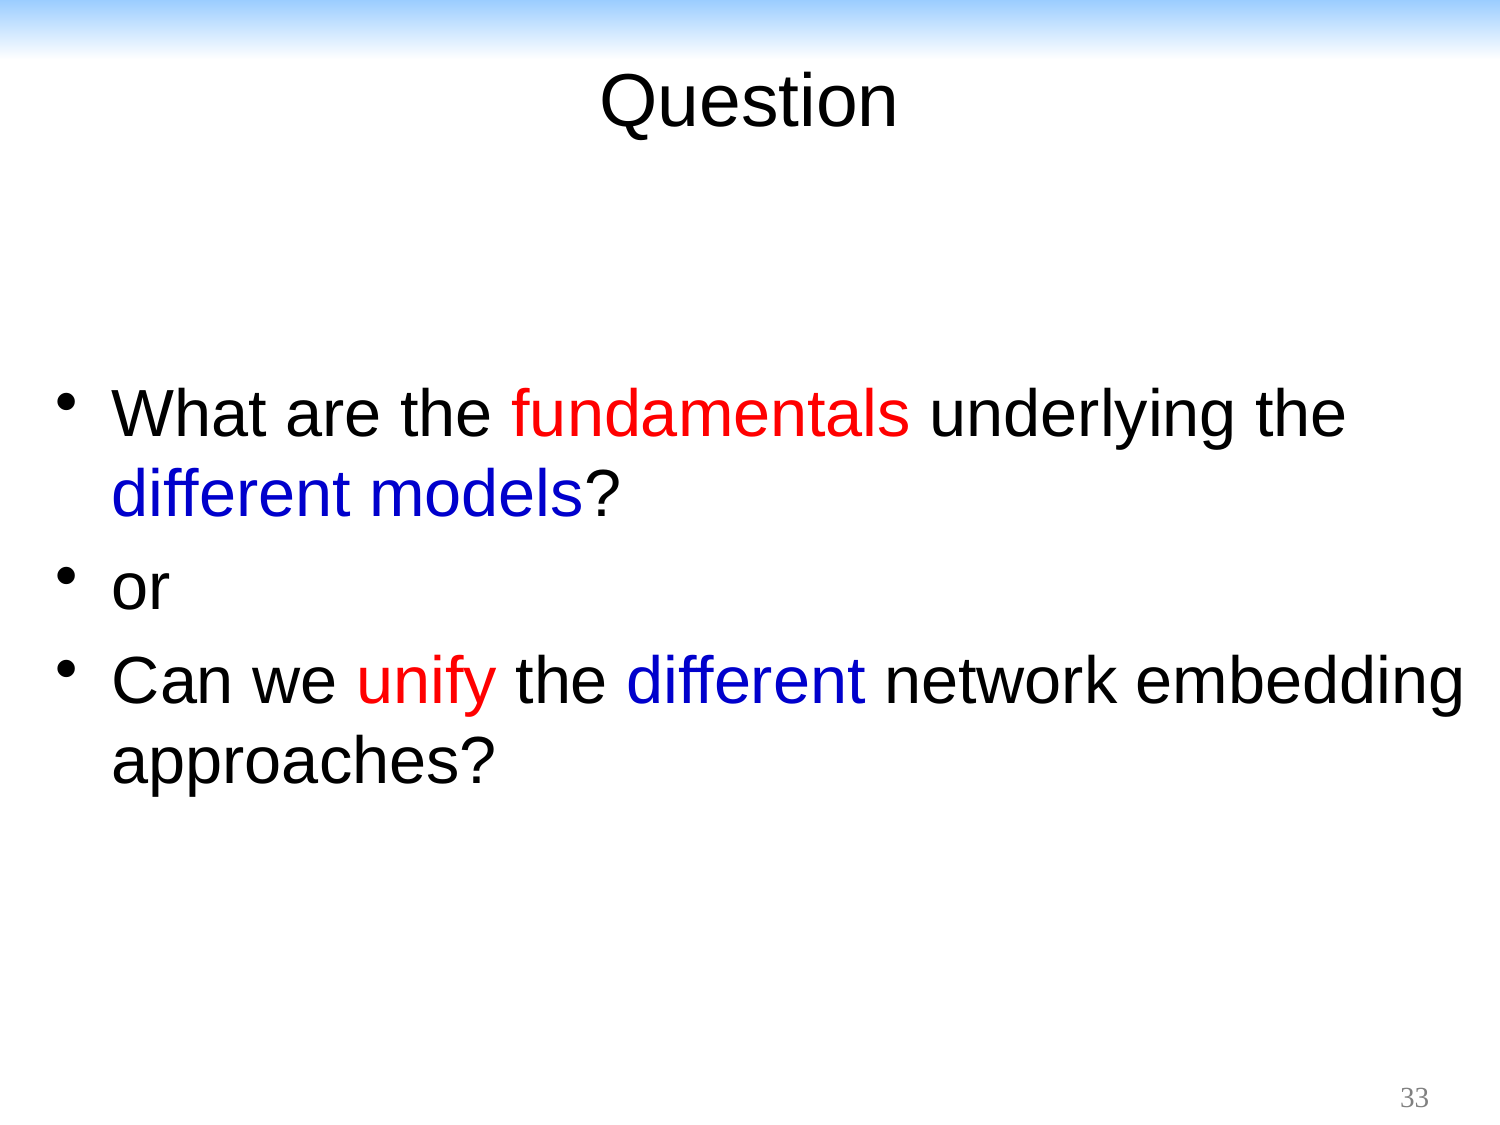

# Question
What are the fundamentals underlying the different models?
or
Can we unify the different network embedding approaches?